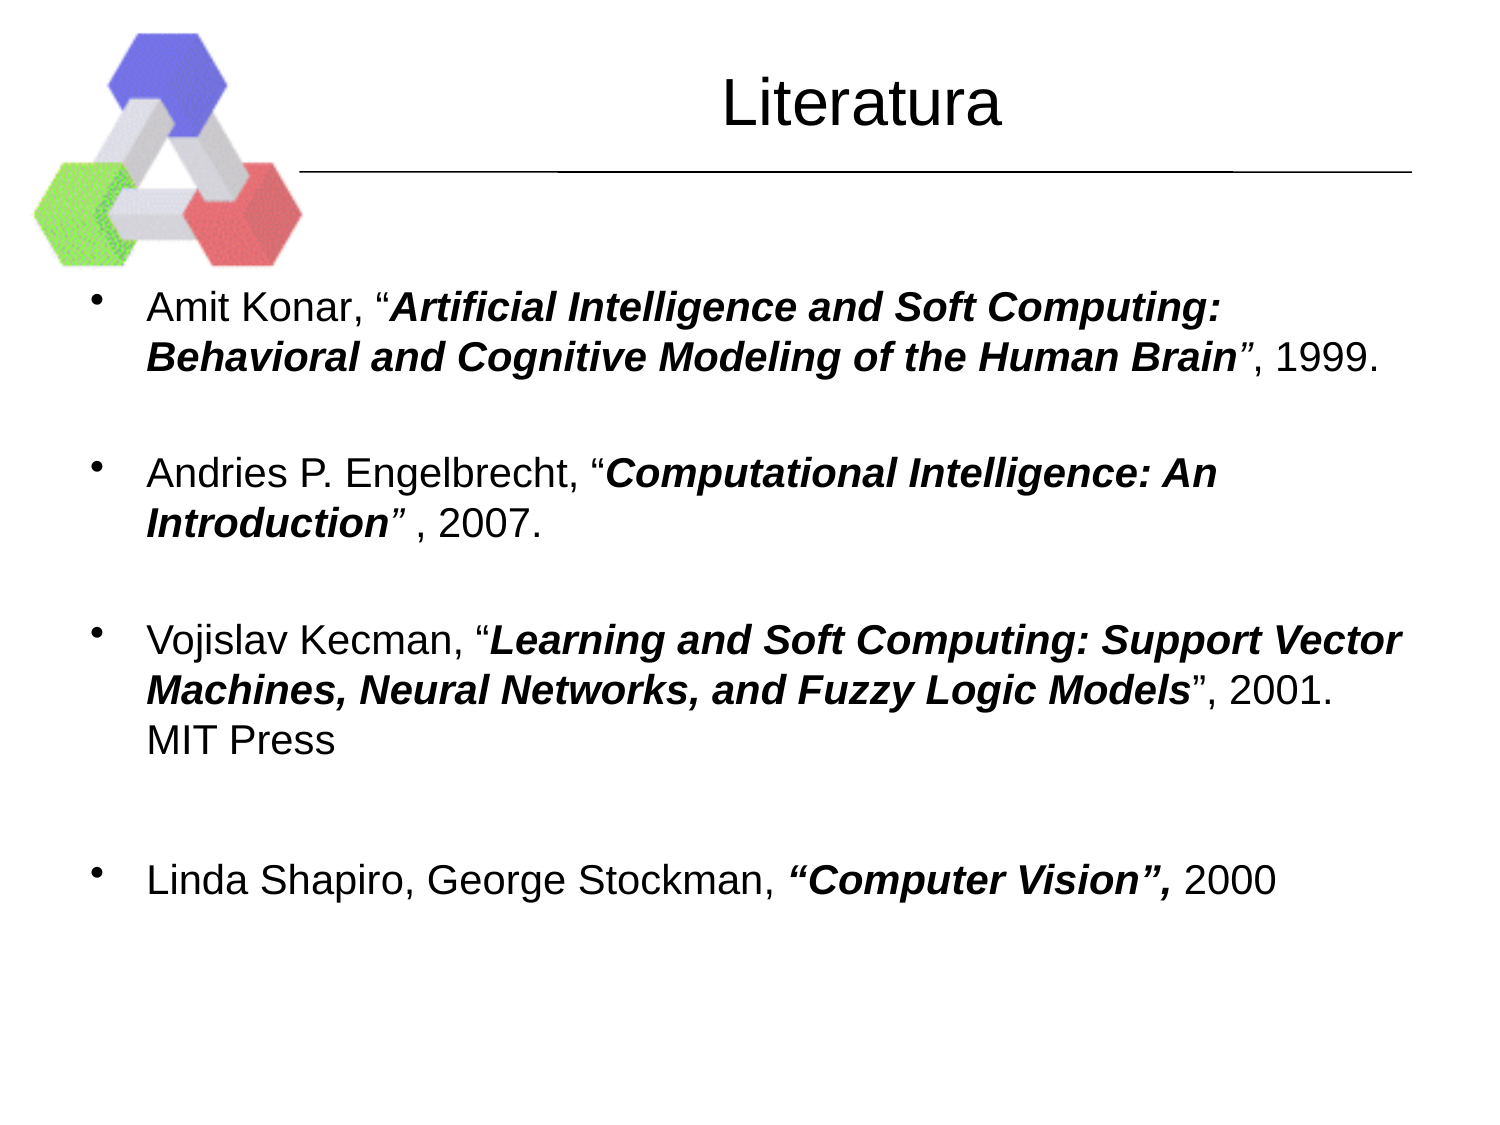

# Literatura

Amit Konar, “Artificial Intelligence and Soft Computing: Behavioral and Cognitive Modeling of the Human Brain”, 1999.

Andries P. Engelbrecht, “Computational Intelligence: An Introduction” , 2007.

Vojislav Kecman, “Learning and Soft Computing: Support Vector Machines, Neural Networks, and Fuzzy Logic Models”, 2001. MIT Press

Linda Shapiro, George Stockman, “Computer Vision”, 2000